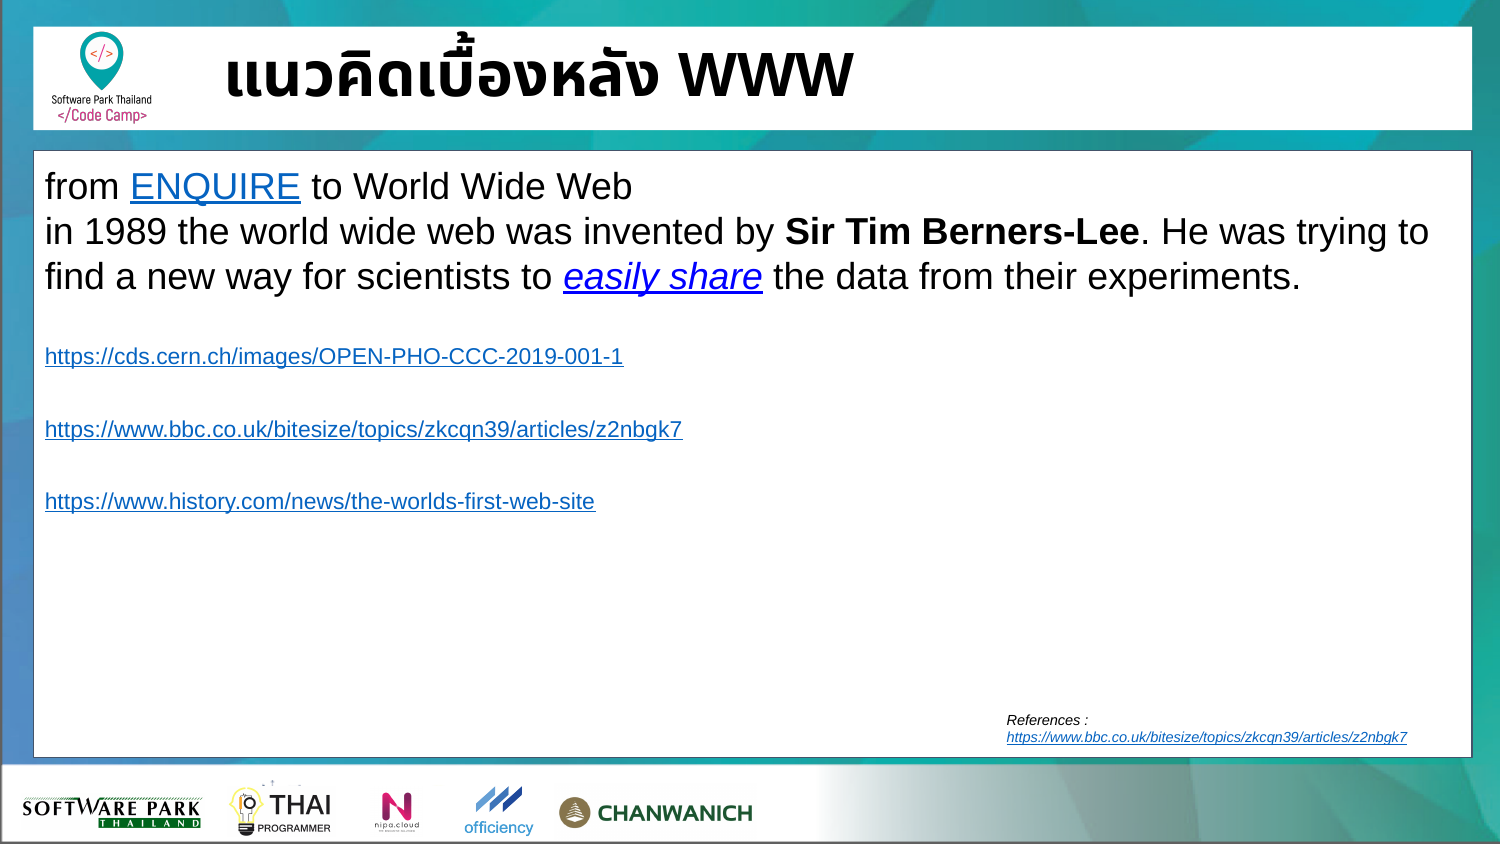

# แนวคิดเบื้องหลัง WWW
from ENQUIRE to World Wide Web
in 1989 the world wide web was invented by Sir Tim Berners-Lee. He was trying to find a new way for scientists to easily share the data from their experiments.

https://cds.cern.ch/images/OPEN-PHO-CCC-2019-001-1

https://www.bbc.co.uk/bitesize/topics/zkcqn39/articles/z2nbgk7

https://www.history.com/news/the-worlds-first-web-site

References :
https://www.bbc.co.uk/bitesize/topics/zkcqn39/articles/z2nbgk7